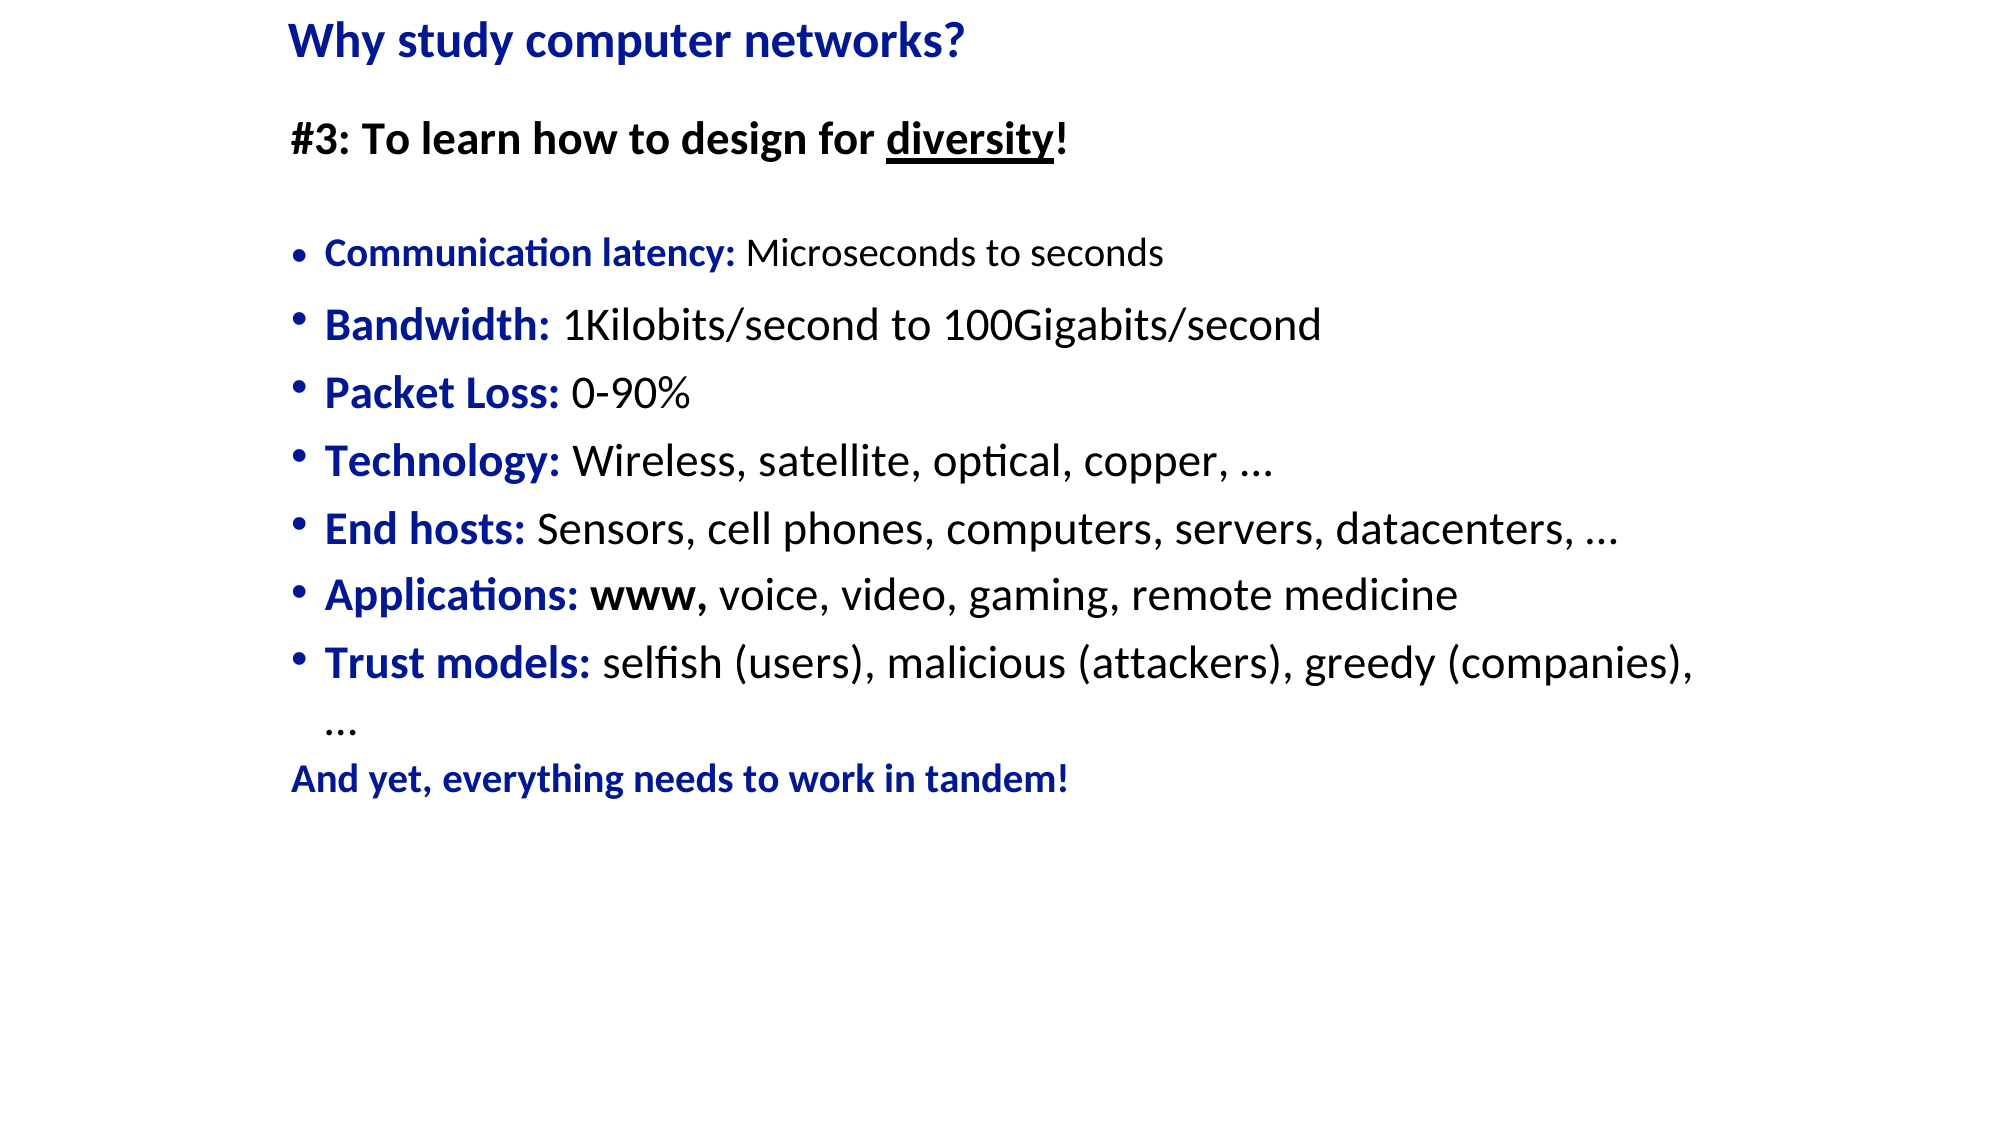

Why study computer networks?
#3: To learn how to design for diversity!
Communication latency: Microseconds to seconds
Bandwidth: 1Kilobits/second to 100Gigabits/second
Packet Loss: 0-90%
Technology: Wireless, satellite, optical, copper, …
End hosts: Sensors, cell phones, computers, servers, datacenters, …
Applications: www, voice, video, gaming, remote medicine
Trust models: selfish (users), malicious (attackers), greedy (companies), …
•
•
•
•
•
•
•
And yet, everything needs to work in tandem!